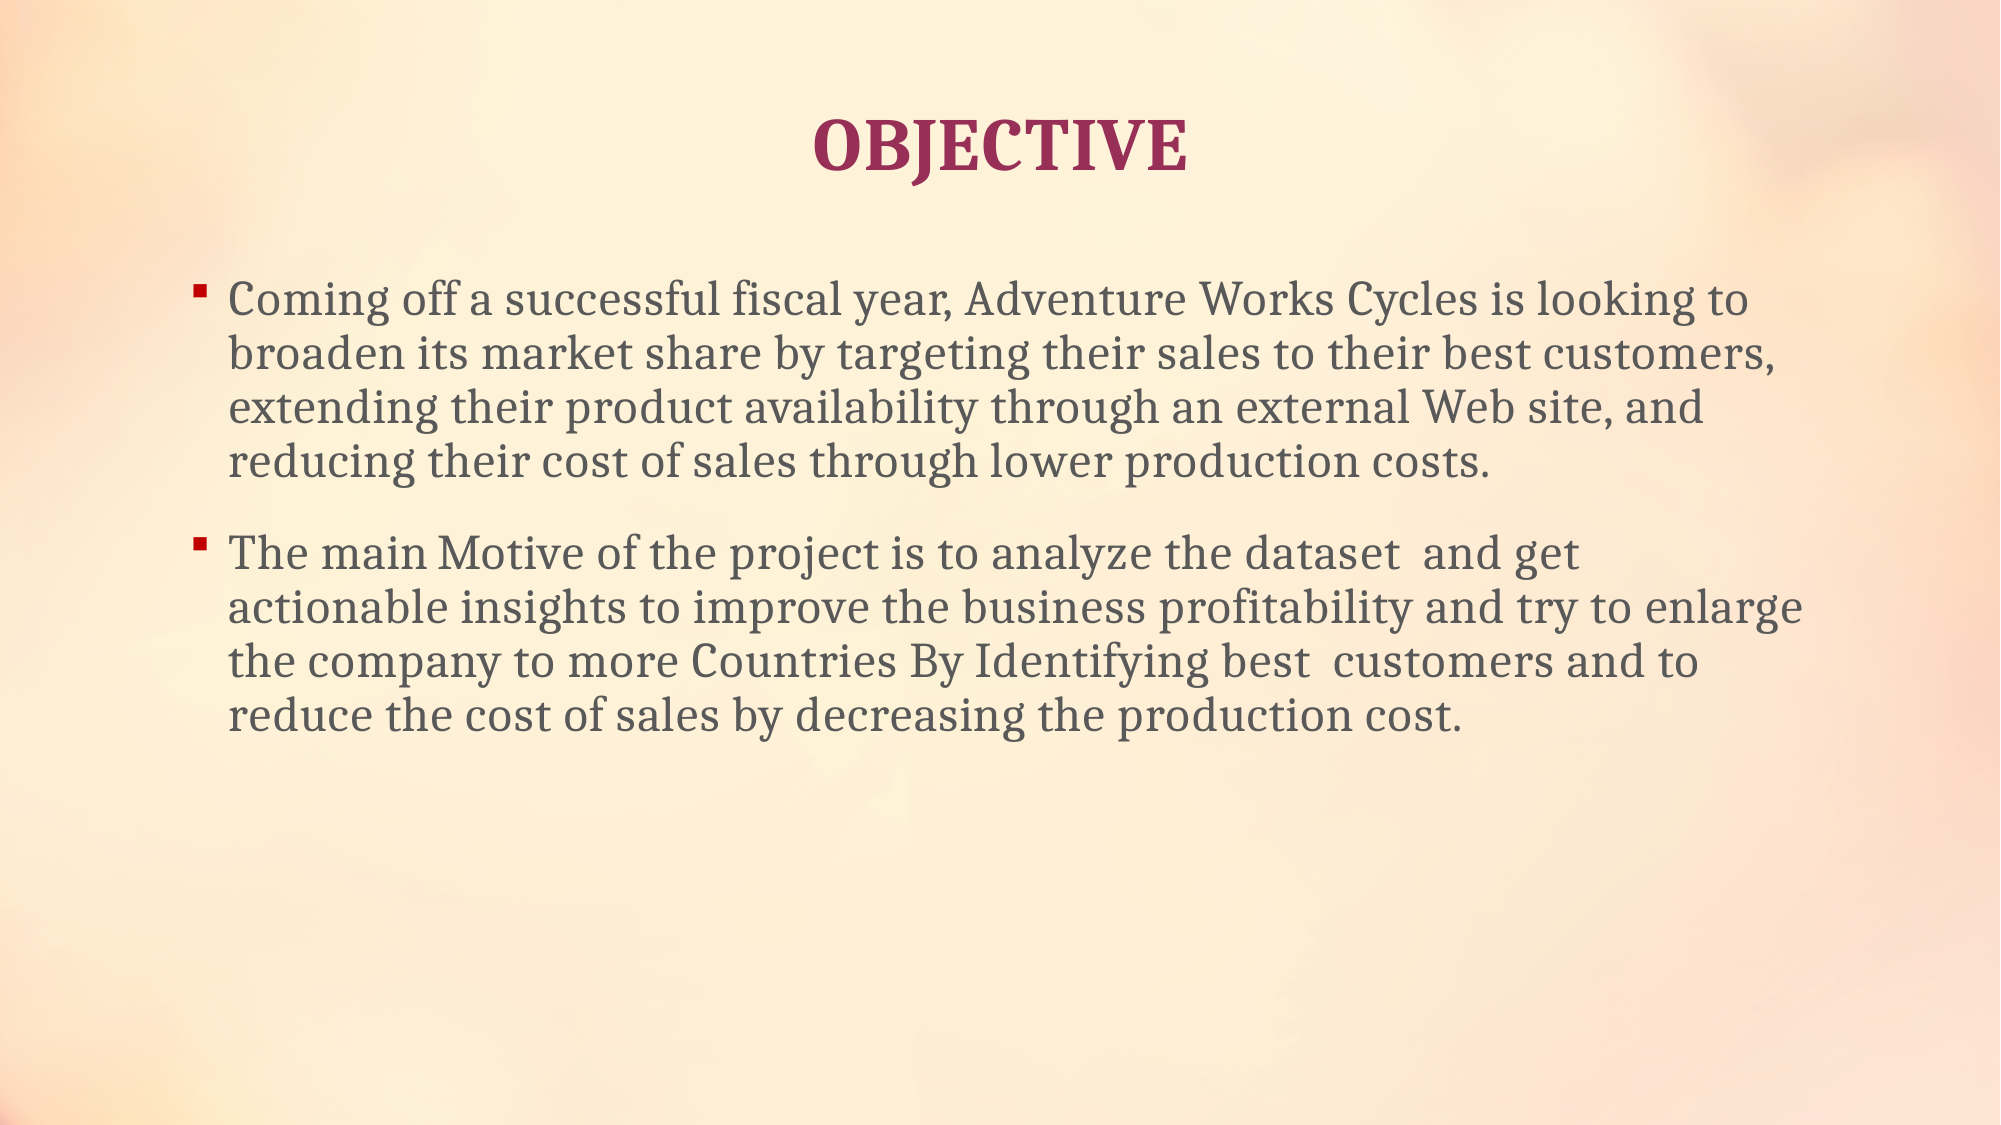

# OBJECTIVE
Coming off a successful fiscal year, Adventure Works Cycles is looking to broaden its market share by targeting their sales to their best customers, extending their product availability through an external Web site, and reducing their cost of sales through lower production costs.
The main Motive of the project is to analyze the dataset  and get actionable insights to improve the business profitability and try to enlarge the company to more Countries By Identifying best  customers and to reduce the cost of sales by decreasing the production cost.